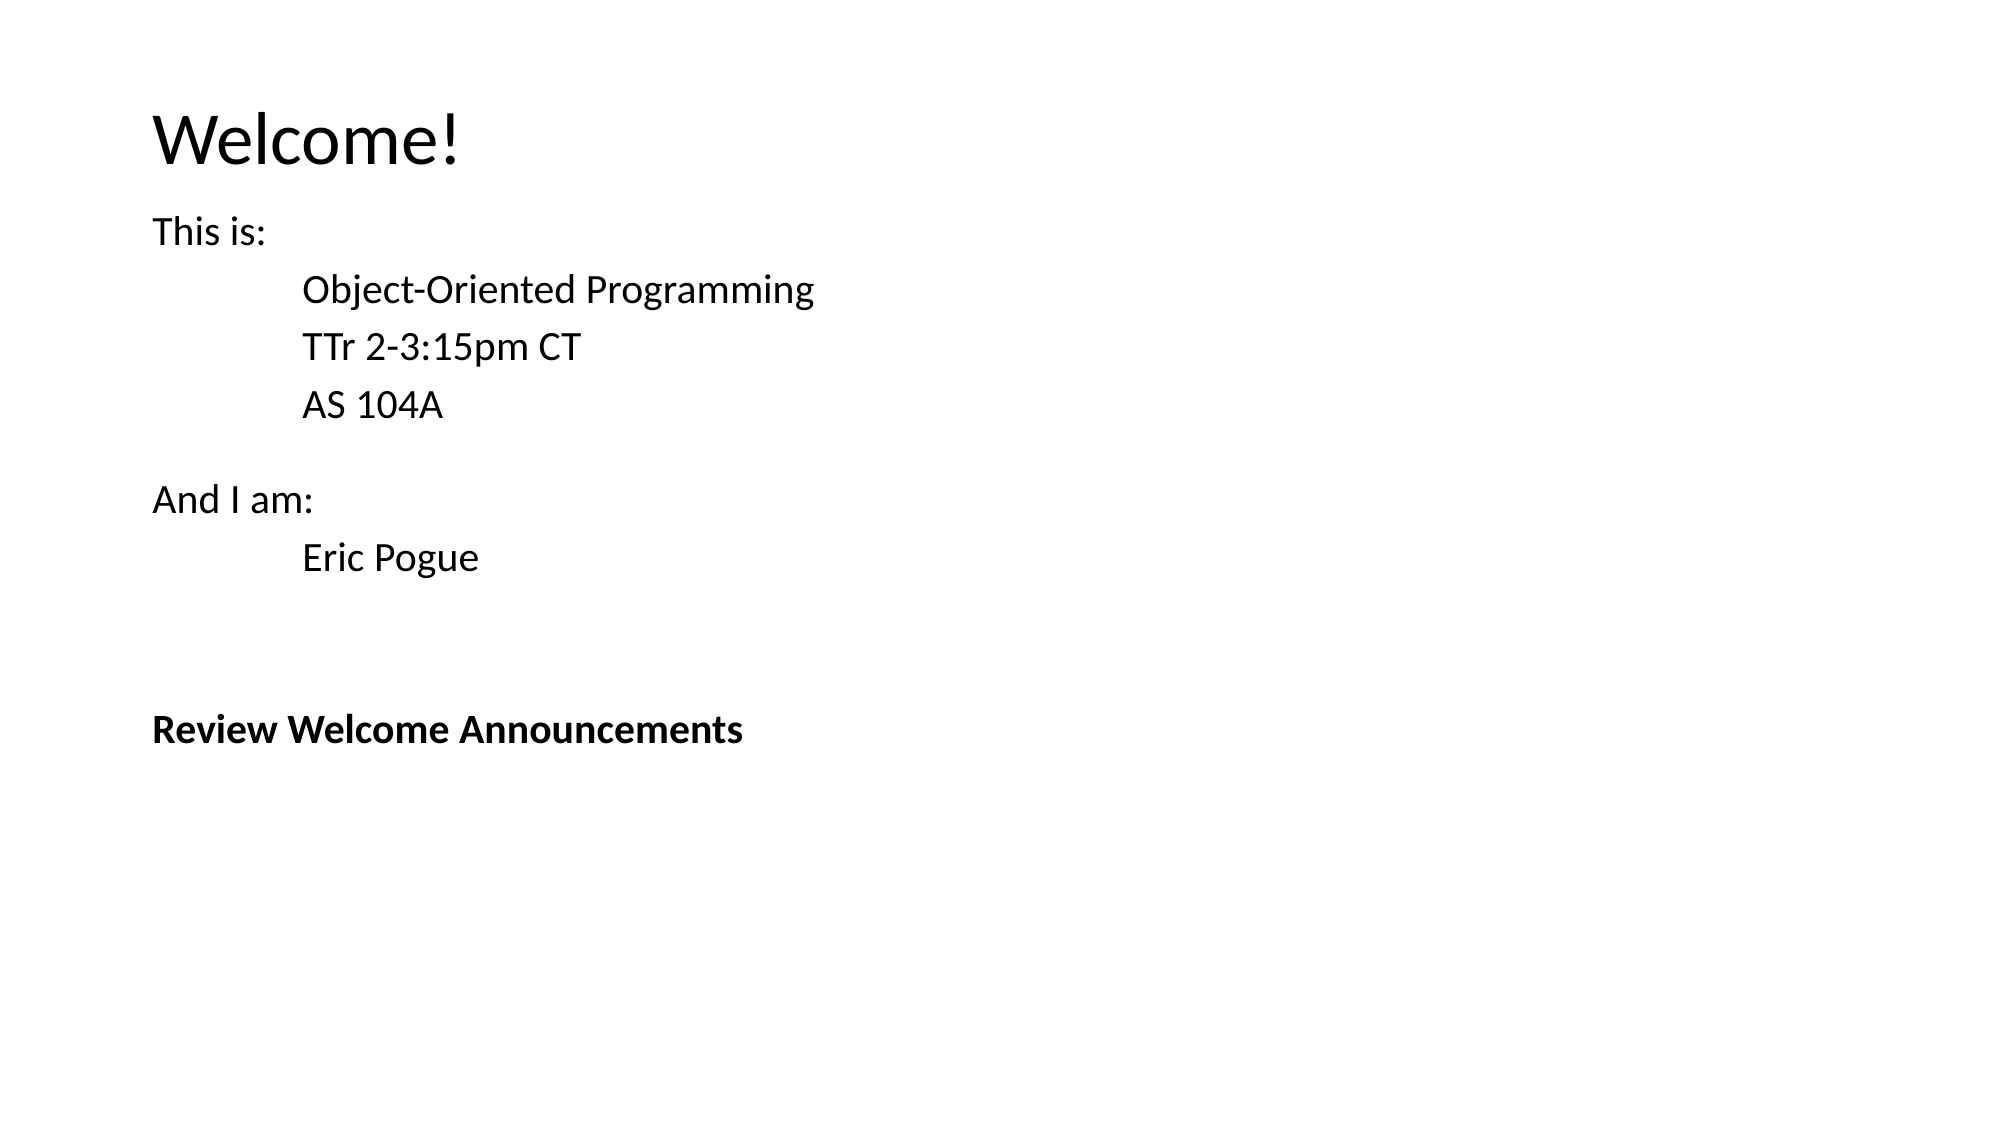

# Welcome!
This is:
	Object-Oriented Programming
	TTr 2-3:15pm CT
	AS 104A
And I am:
	Eric Pogue

Review Welcome Announcements